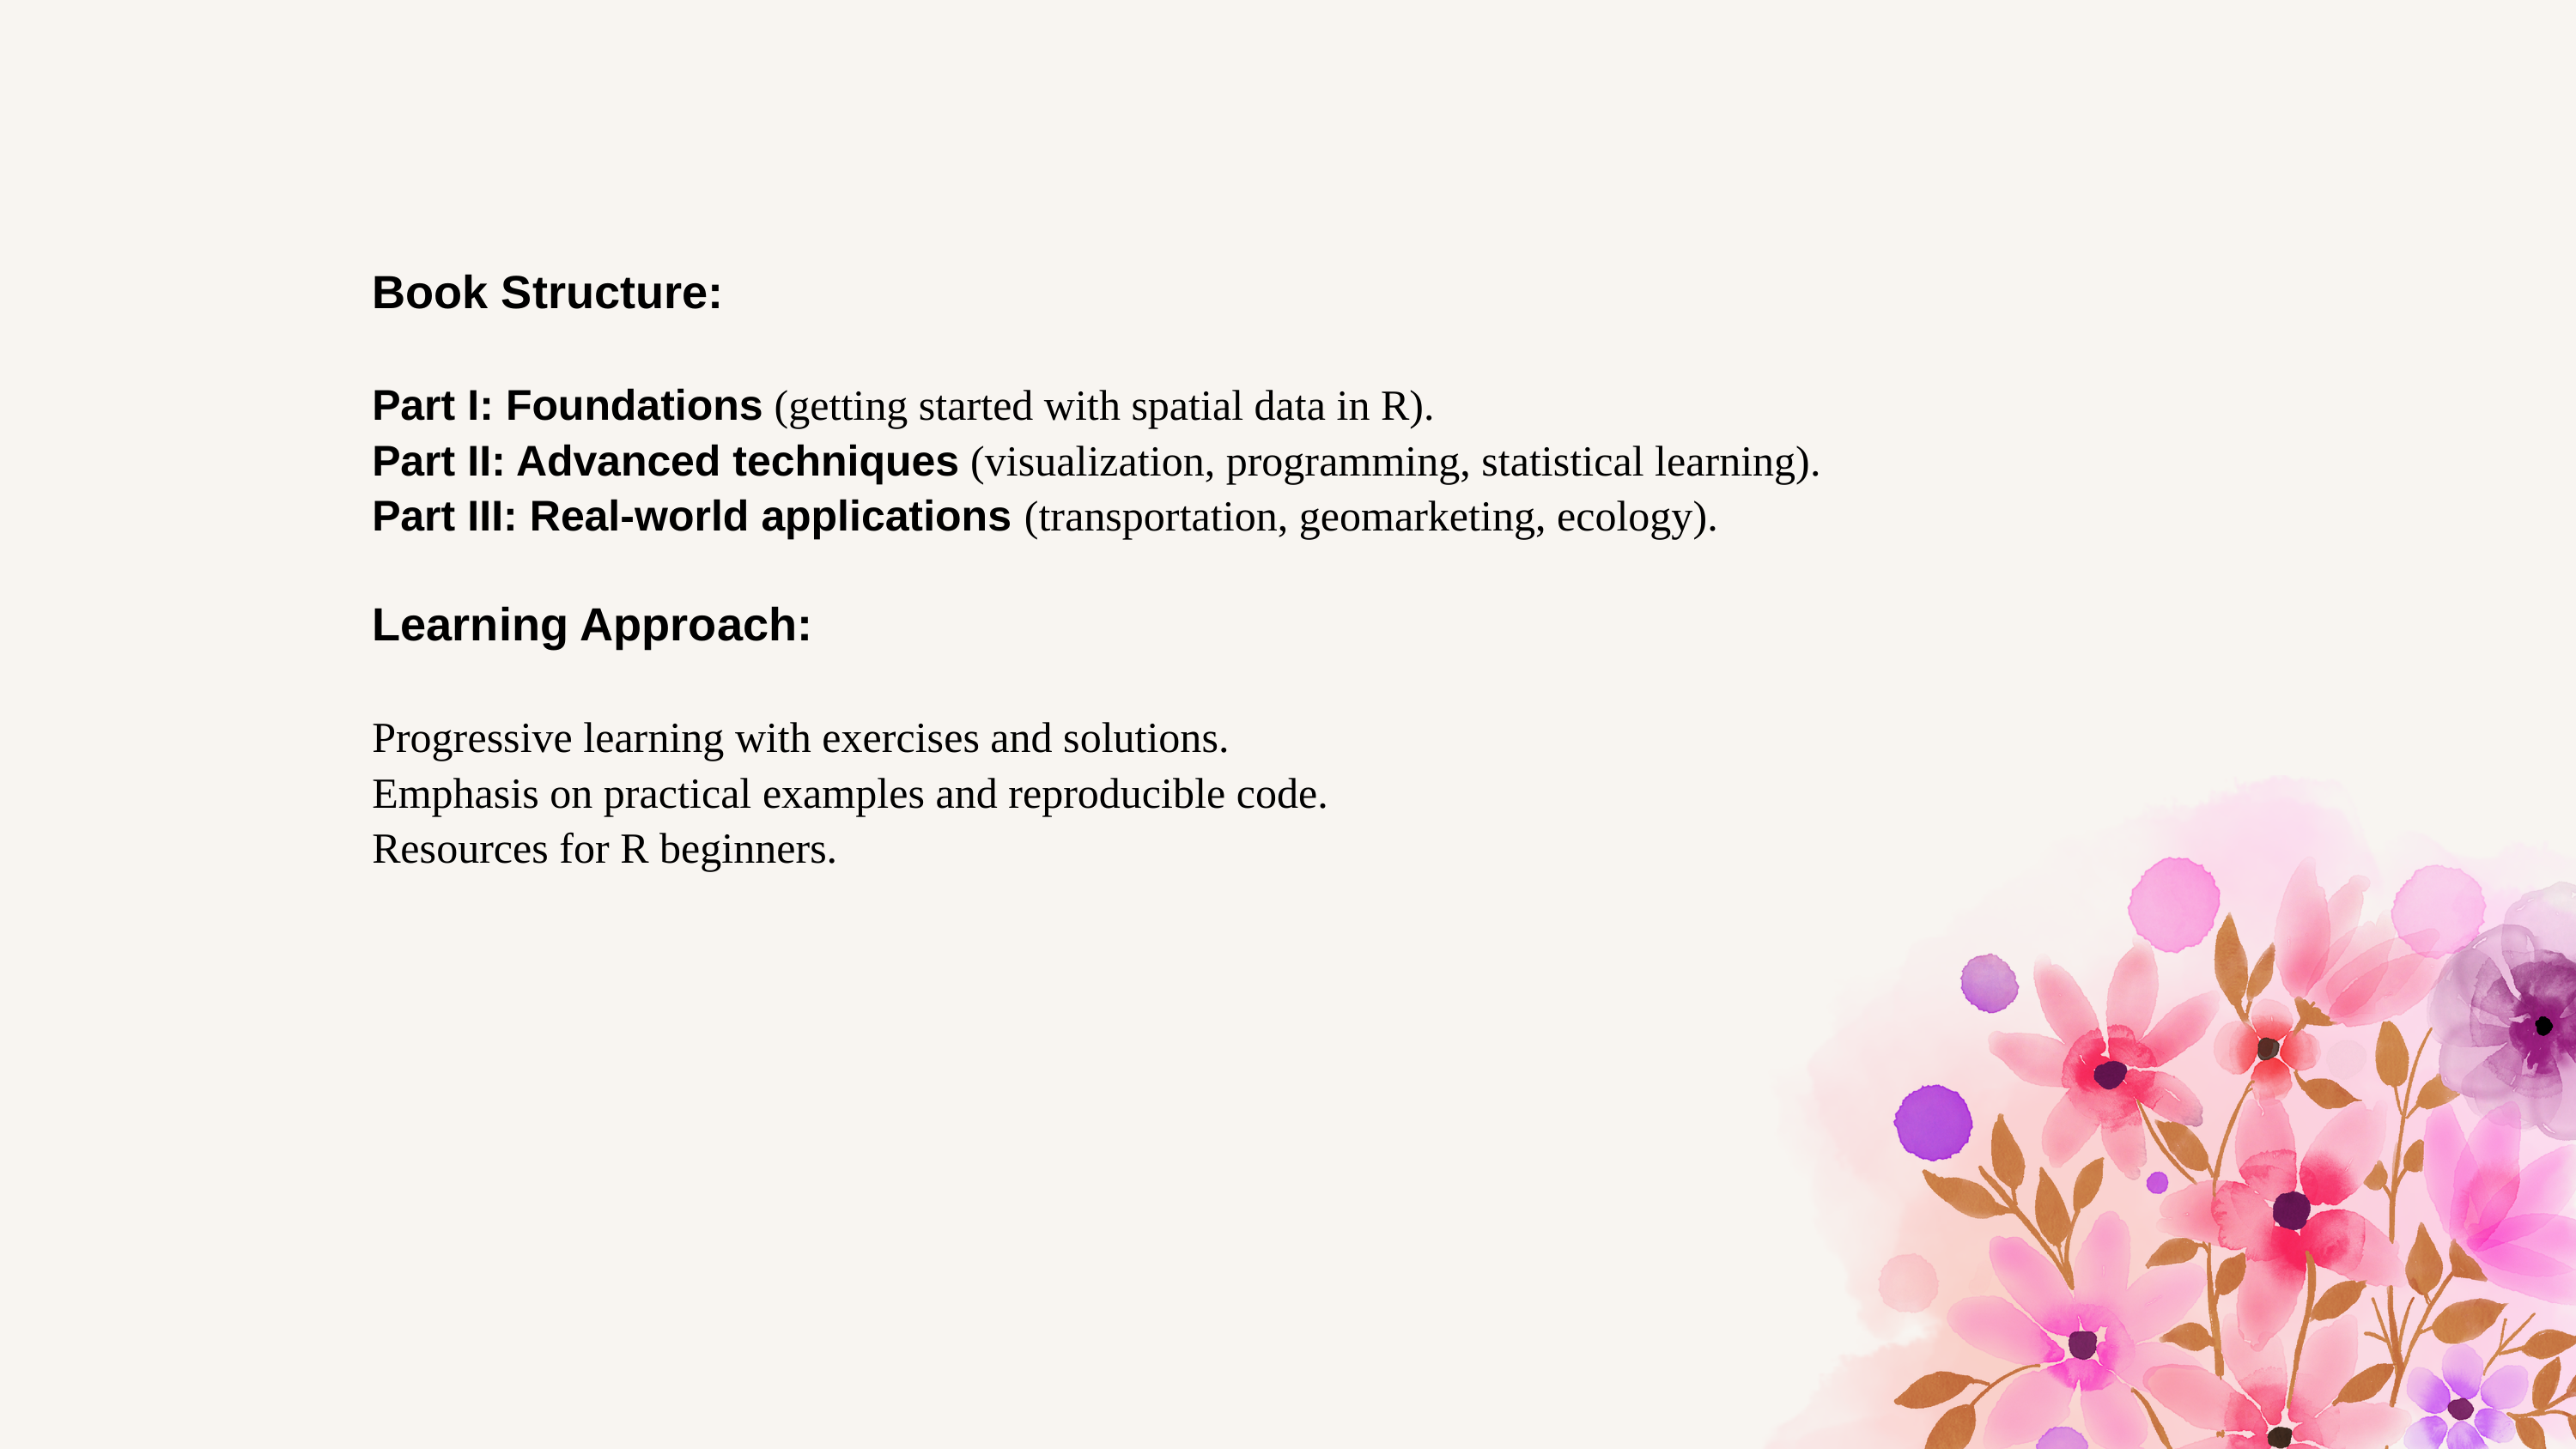

Book Structure:

Part I: Foundations (getting started with spatial data in R).
Part II: Advanced techniques (visualization, programming, statistical learning).
Part III: Real-world applications (transportation, geomarketing, ecology).

Learning Approach:

Progressive learning with exercises and solutions.
Emphasis on practical examples and reproducible code.
Resources for R beginners.